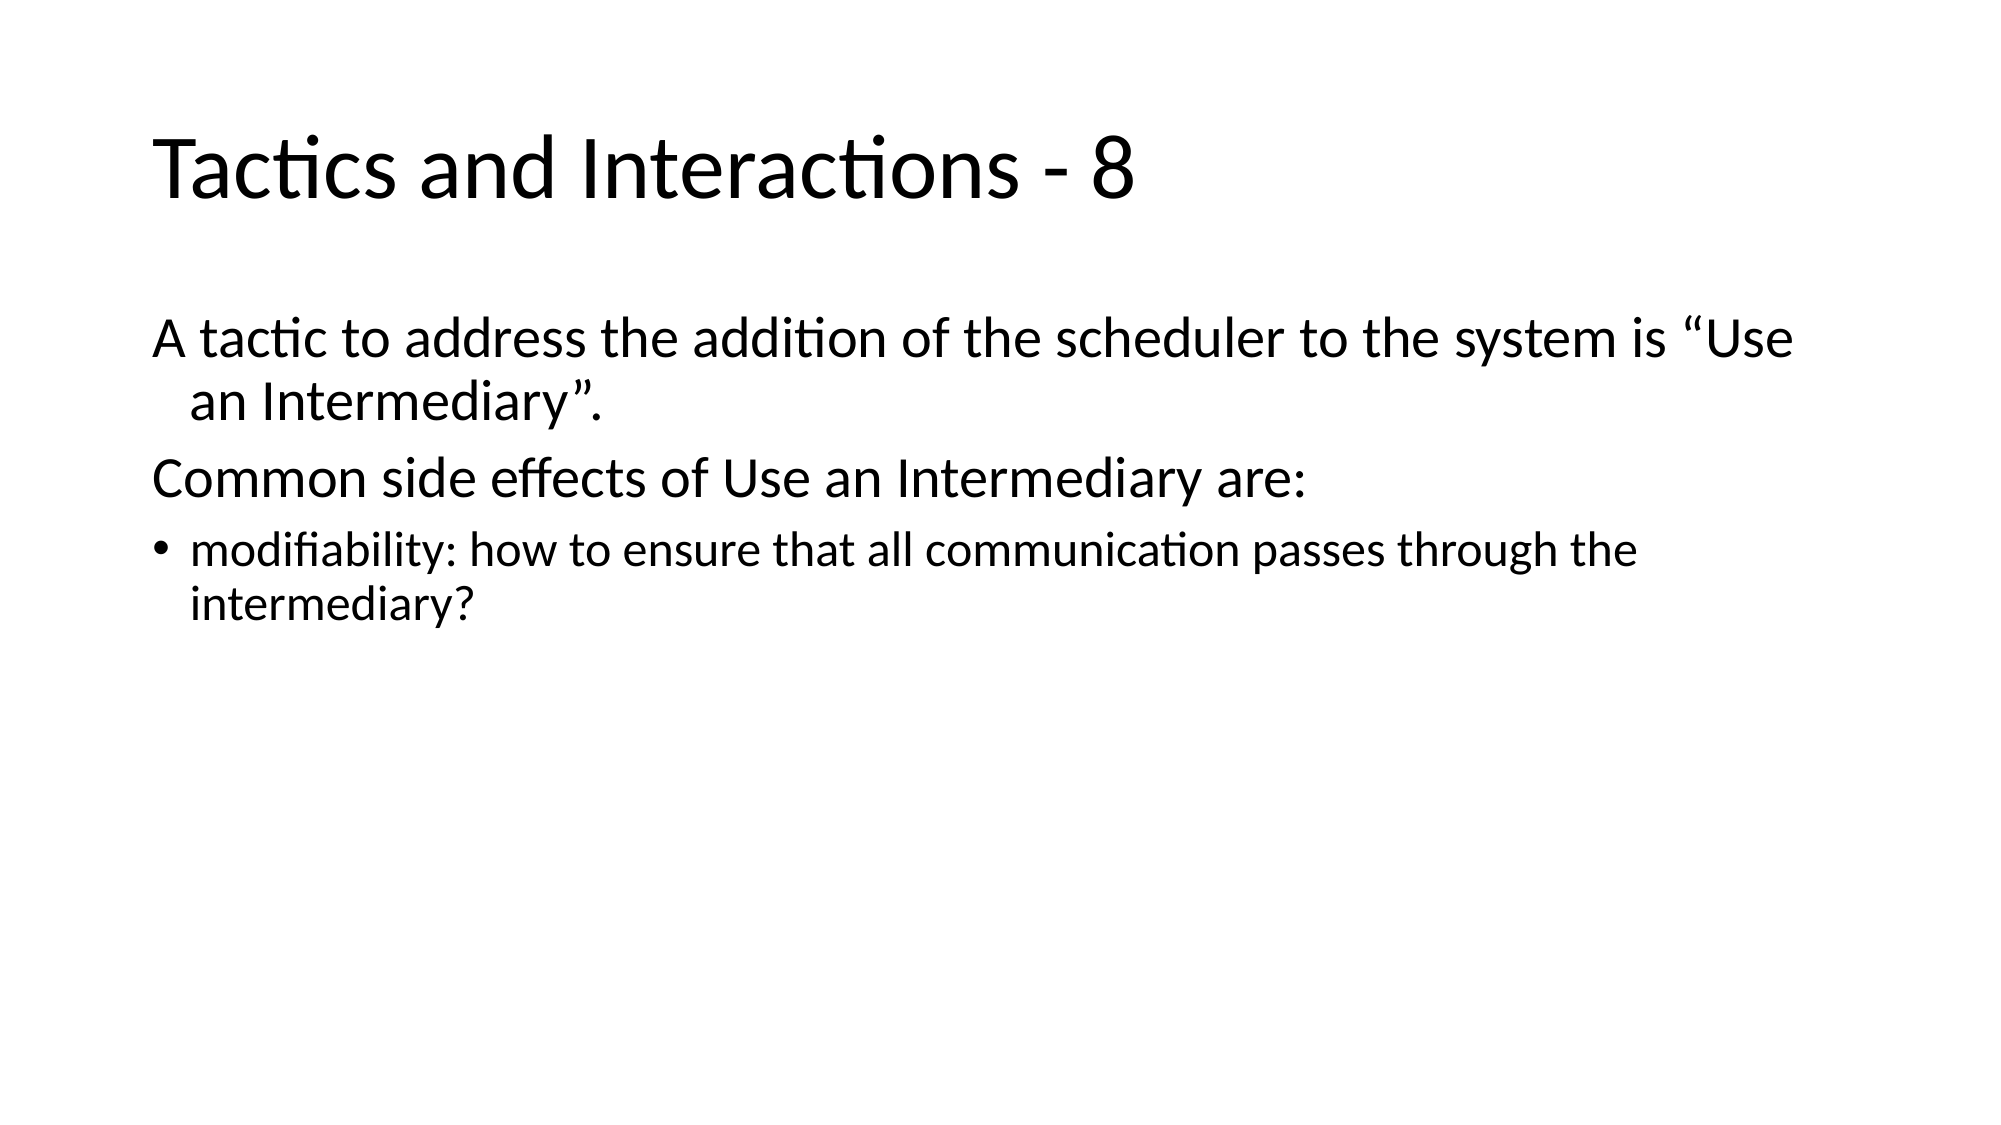

# Tactics and Interactions - 8
A tactic to address the addition of the scheduler to the system is “Use an Intermediary”.
Common side effects of Use an Intermediary are:
modifiability: how to ensure that all communication passes through the intermediary?